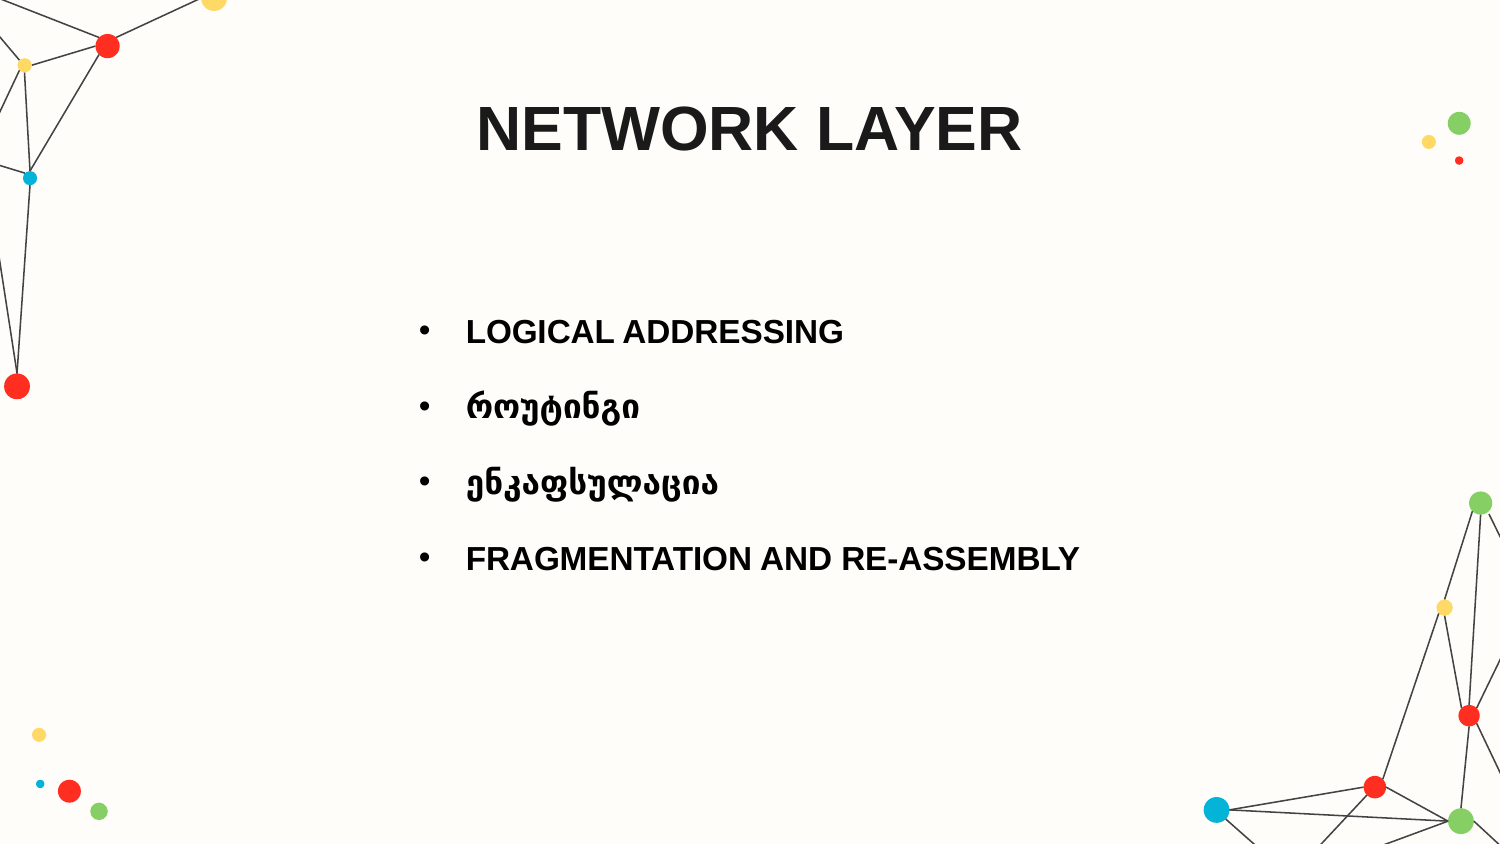

# NETWORK LAYER
LOGICAL ADDRESSING
როუტინგი
ენკაფსულაცია
FRAGMENTATION AND RE-ASSEMBLY